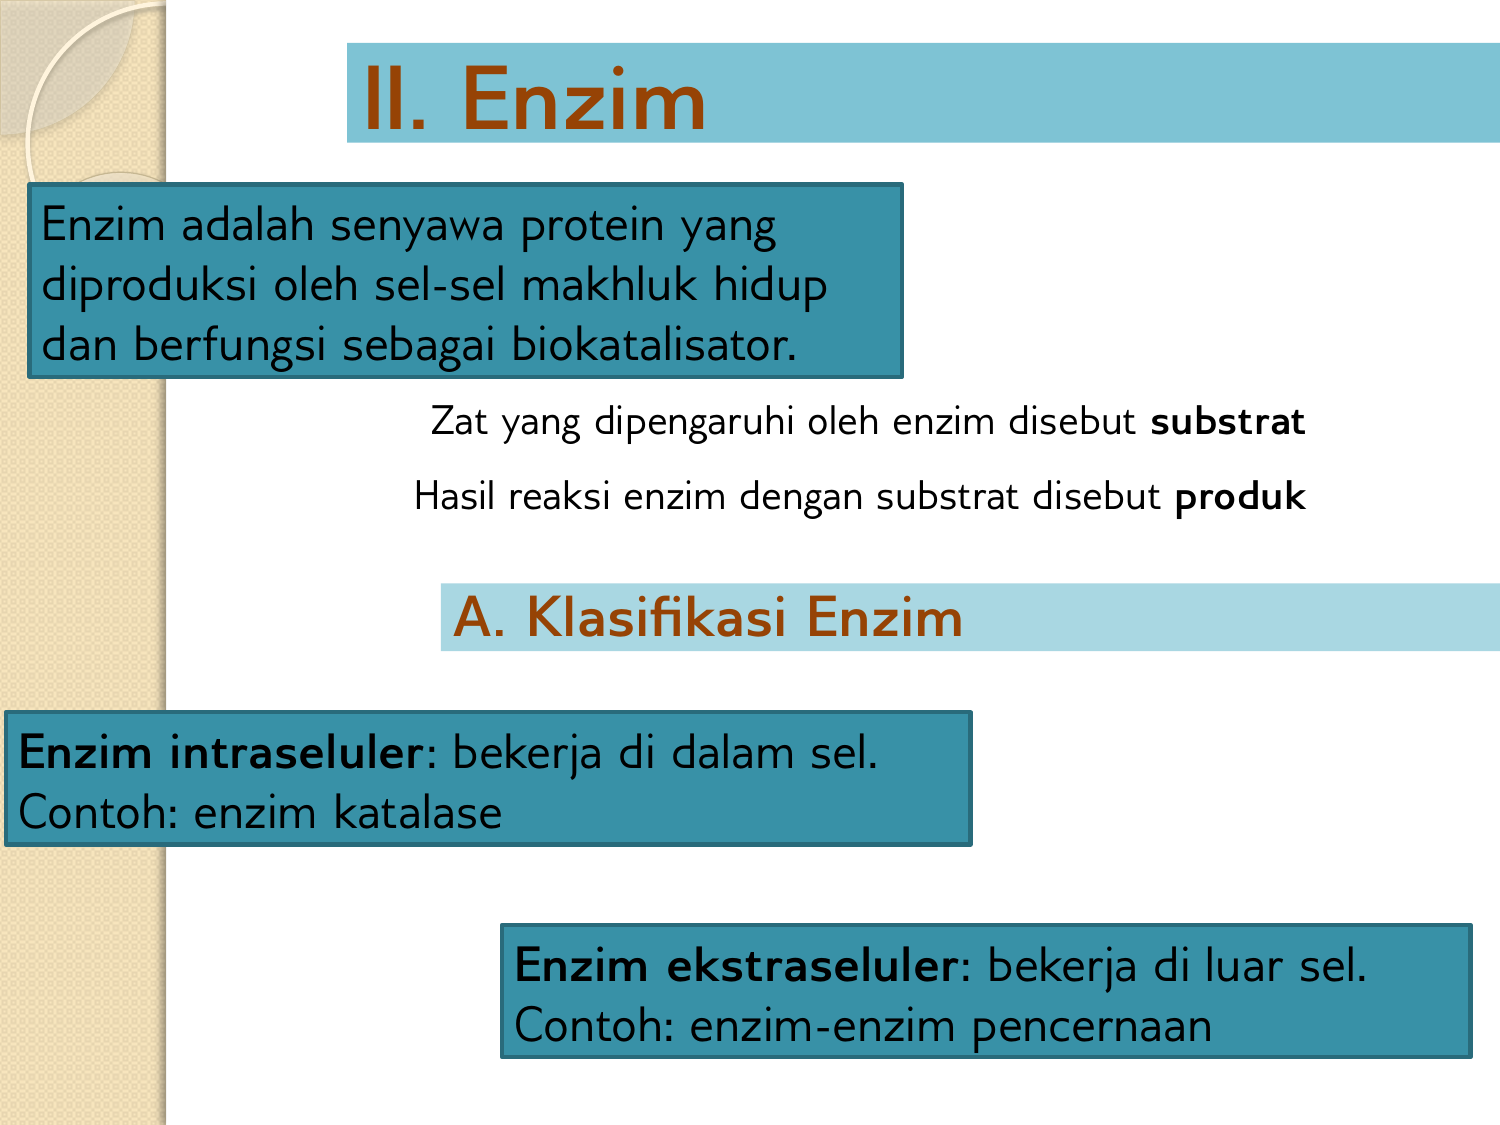

# II. Enzim
Enzim adalah senyawa protein yang diproduksi oleh sel-sel makhluk hidup dan berfungsi sebagai biokatalisator.
Zat yang dipengaruhi oleh enzim disebut substrat
Hasil reaksi enzim dengan substrat disebut produk
A. Klasifikasi Enzim
Enzim intraseluler: bekerja di dalam sel.
Contoh: enzim katalase
Enzim ekstraseluler: bekerja di luar sel.
Contoh: enzim-enzim pencernaan